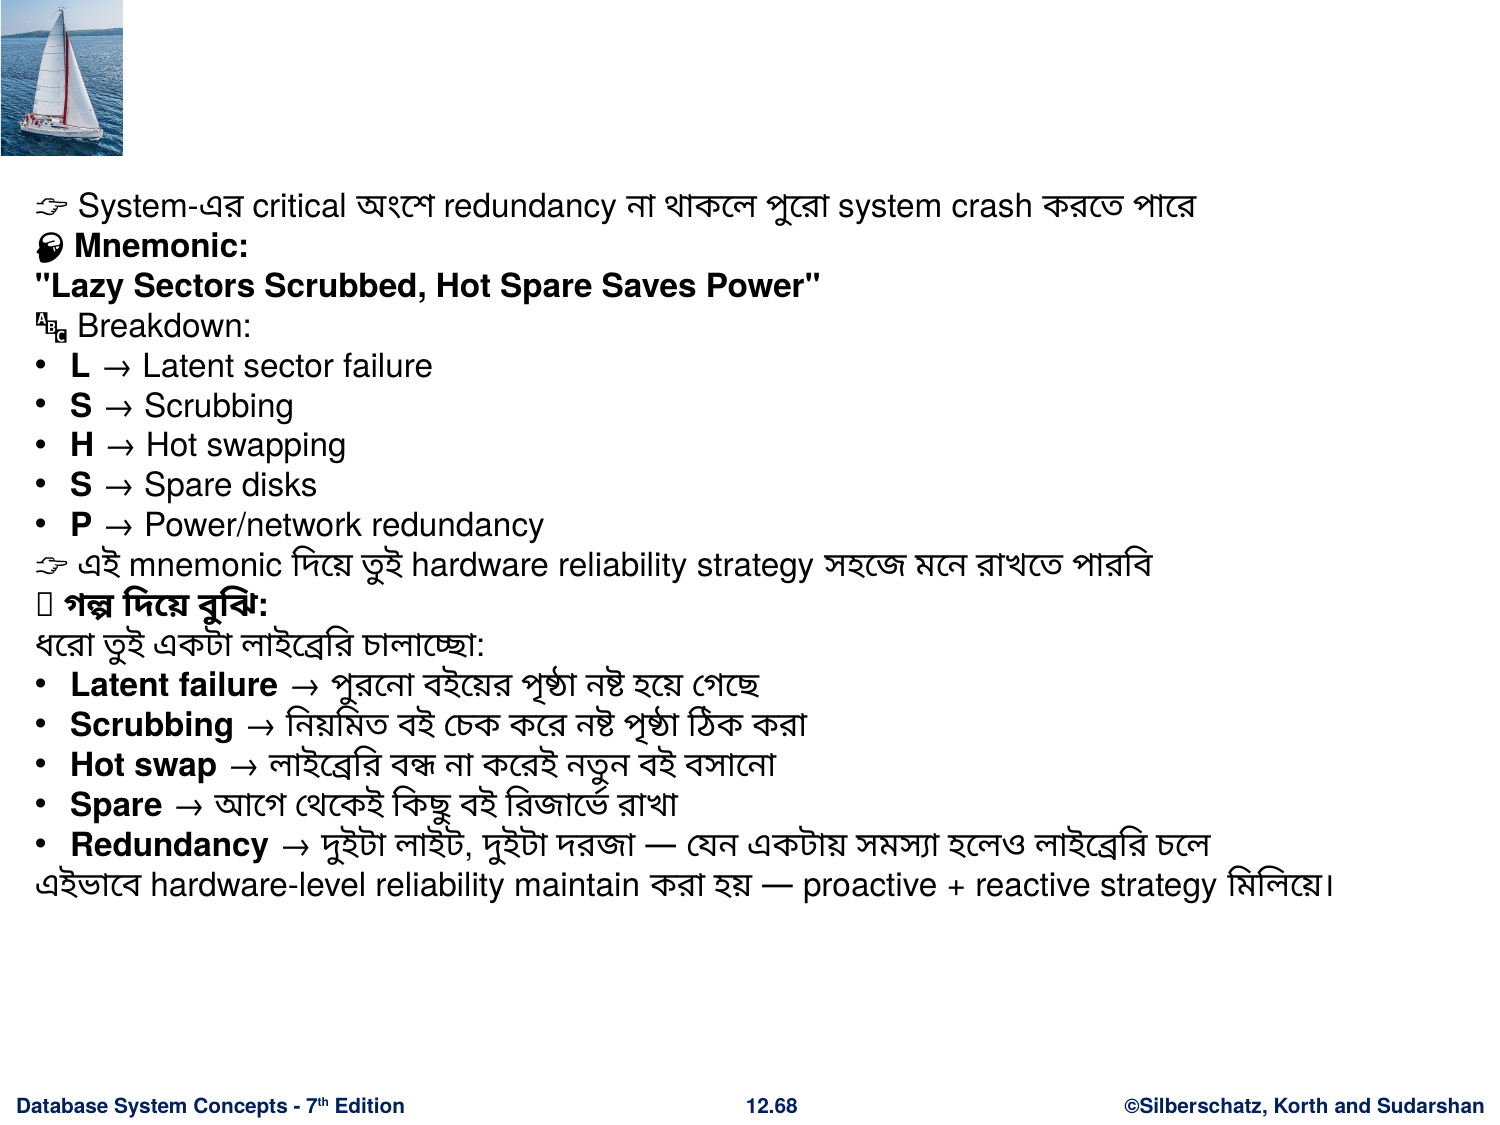

👉 System-এর critical অংশে redundancy না থাকলে পুরো system crash করতে পারে
🧠 Mnemonic:
"Lazy Sectors Scrubbed, Hot Spare Saves Power"
🔤 Breakdown:
L → Latent sector failure
S → Scrubbing
H → Hot swapping
S → Spare disks
P → Power/network redundancy
👉 এই mnemonic দিয়ে তুই hardware reliability strategy সহজে মনে রাখতে পারবি
🧺 গল্প দিয়ে বুঝি:
ধরো তুই একটা লাইব্রেরি চালাচ্ছো:
Latent failure → পুরনো বইয়ের পৃষ্ঠা নষ্ট হয়ে গেছে
Scrubbing → নিয়মিত বই চেক করে নষ্ট পৃষ্ঠা ঠিক করা
Hot swap → লাইব্রেরি বন্ধ না করেই নতুন বই বসানো
Spare → আগে থেকেই কিছু বই রিজার্ভে রাখা
Redundancy → দুইটা লাইট, দুইটা দরজা — যেন একটায় সমস্যা হলেও লাইব্রেরি চলে
এইভাবে hardware-level reliability maintain করা হয় — proactive + reactive strategy মিলিয়ে।